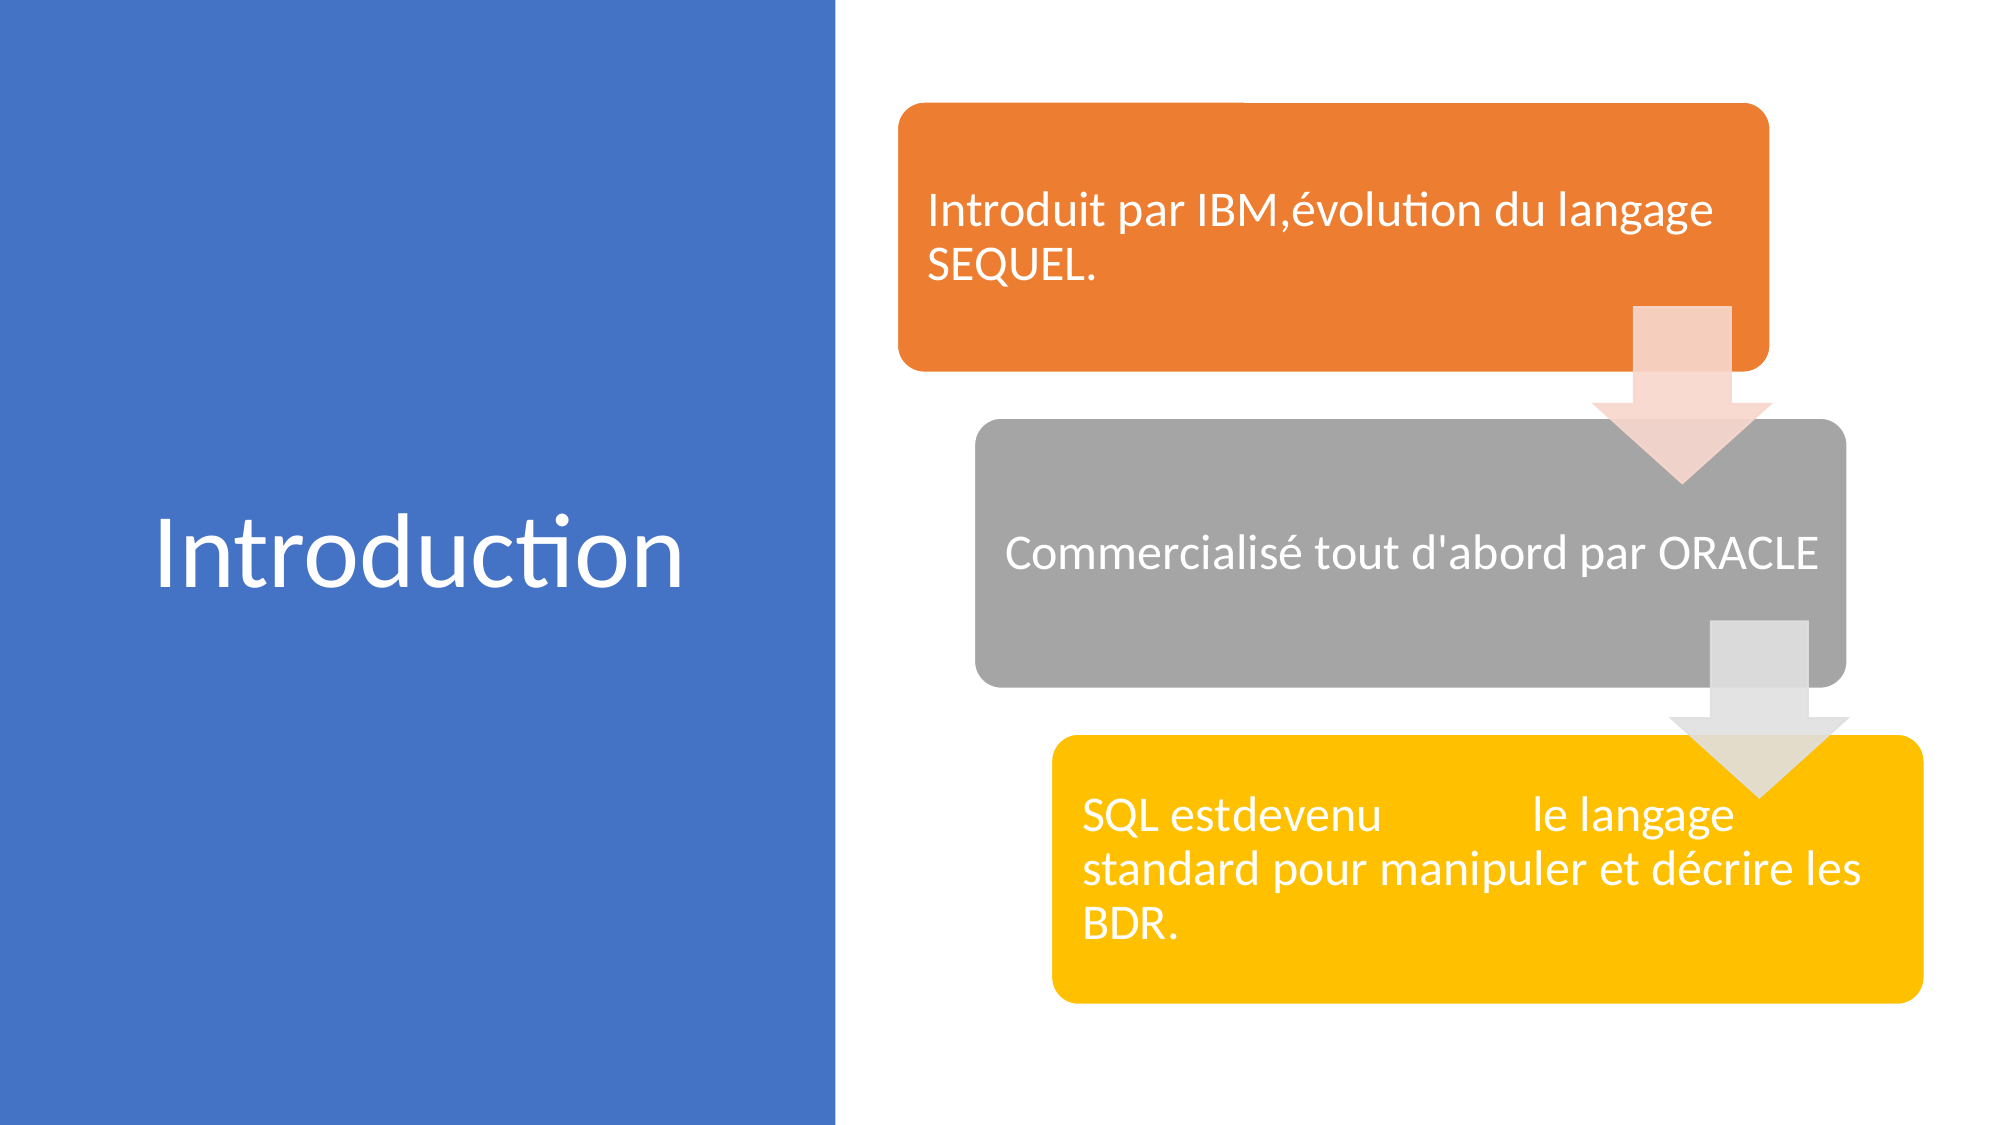

# Introduction
Introduit par IBM,évolution du langage SEQUEL.
Commercialisé tout d'abord par ORACLE
SQL est	devenu	le langage standard pour manipuler et décrire les BDR.